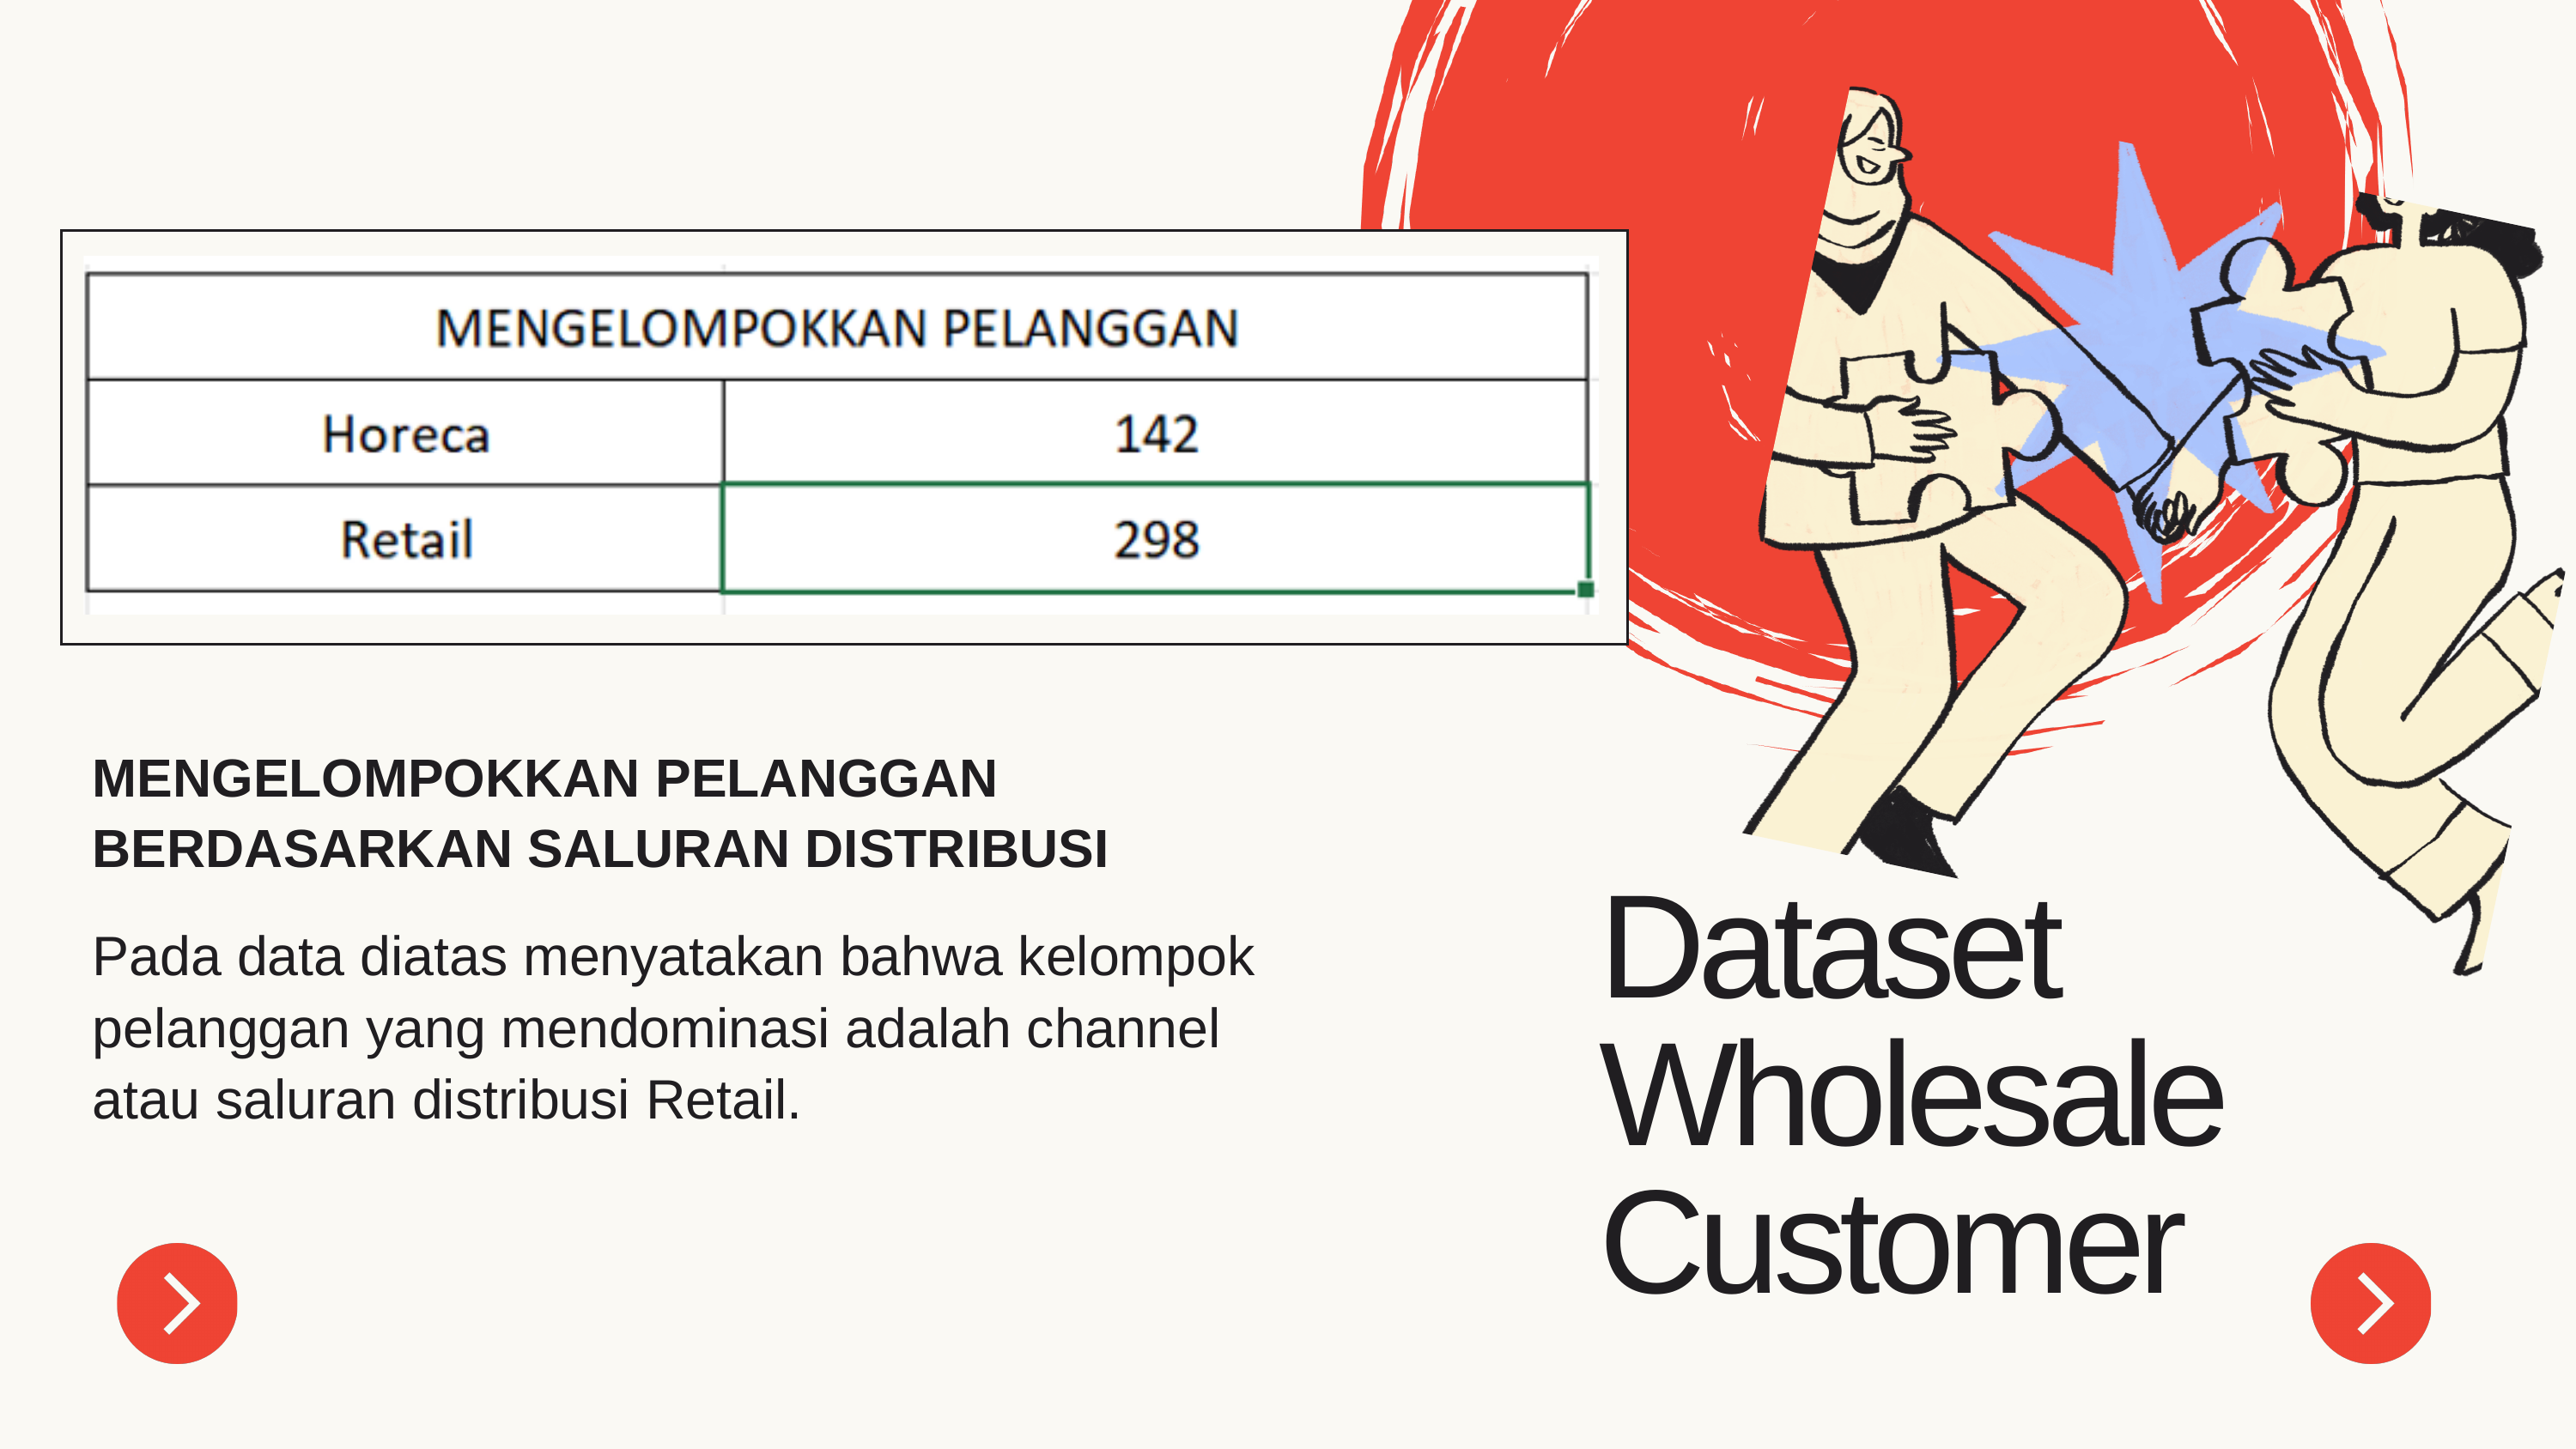

MENGELOMPOKKAN PELANGGAN BERDASARKAN SALURAN DISTRIBUSI
Dataset Wholesale Customer
Pada data diatas menyatakan bahwa kelompok pelanggan yang mendominasi adalah channel atau saluran distribusi Retail.